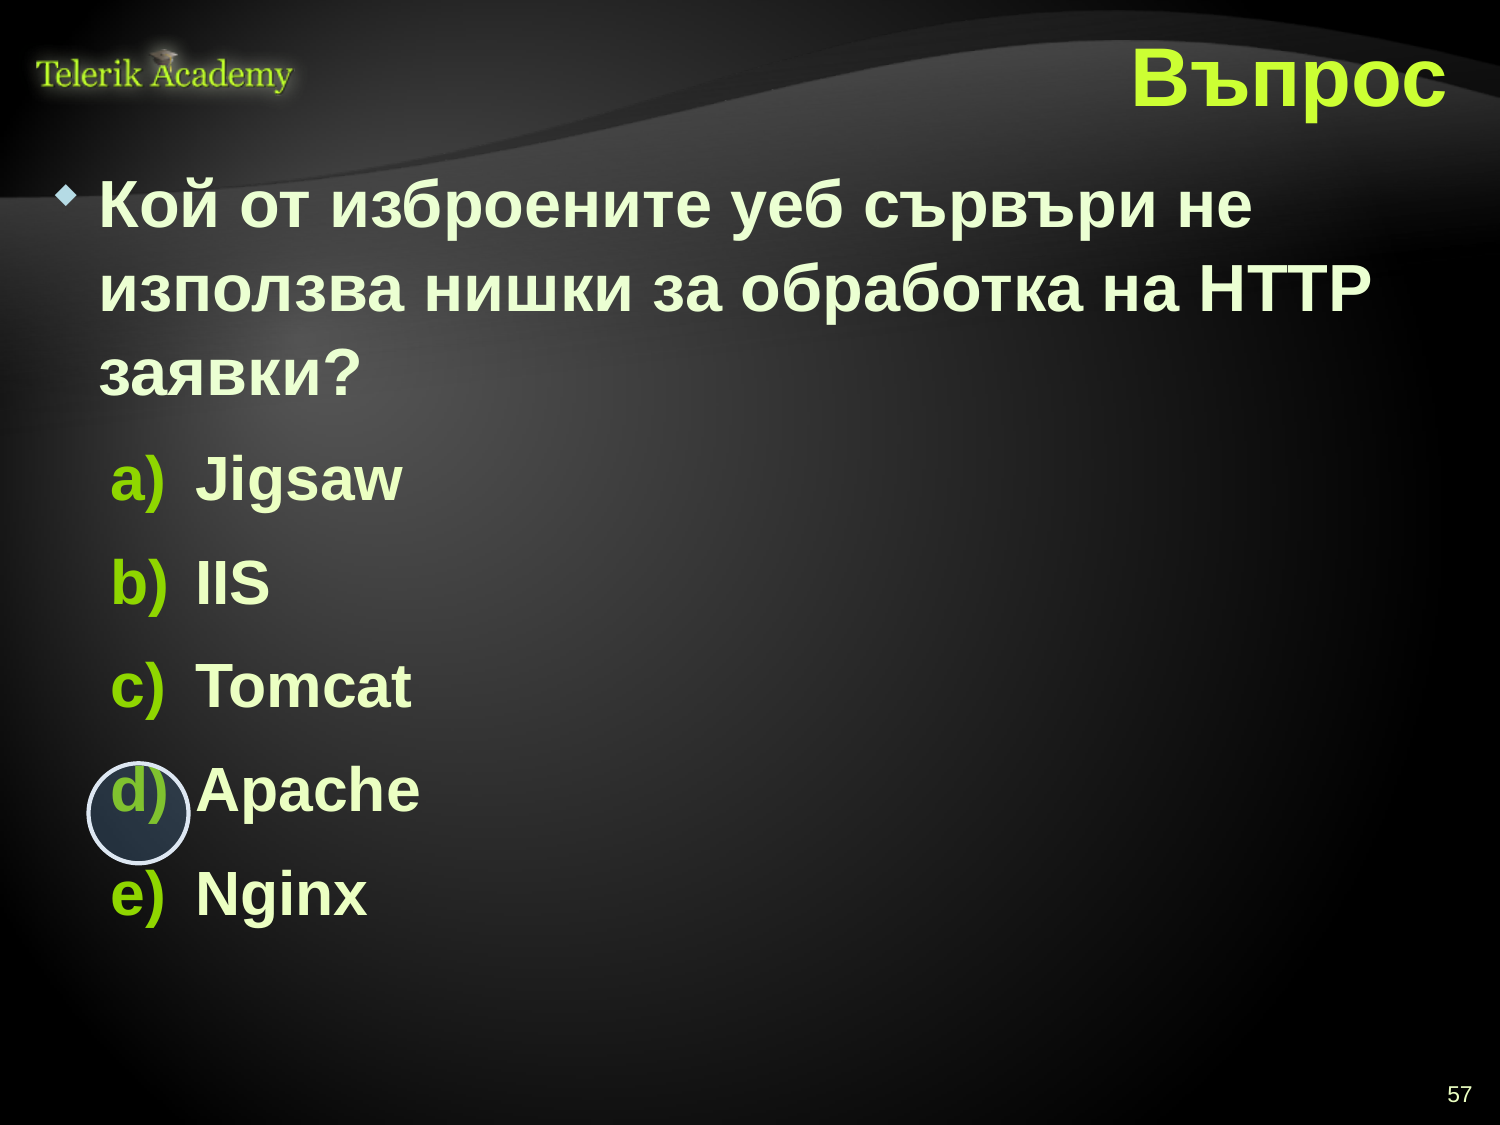

# Въпрос
Кой от изброените уеб сървъри не използва нишки за обработка на HTTP заявки?
Jigsaw
IIS
Tomcat
Apache
Nginx

57